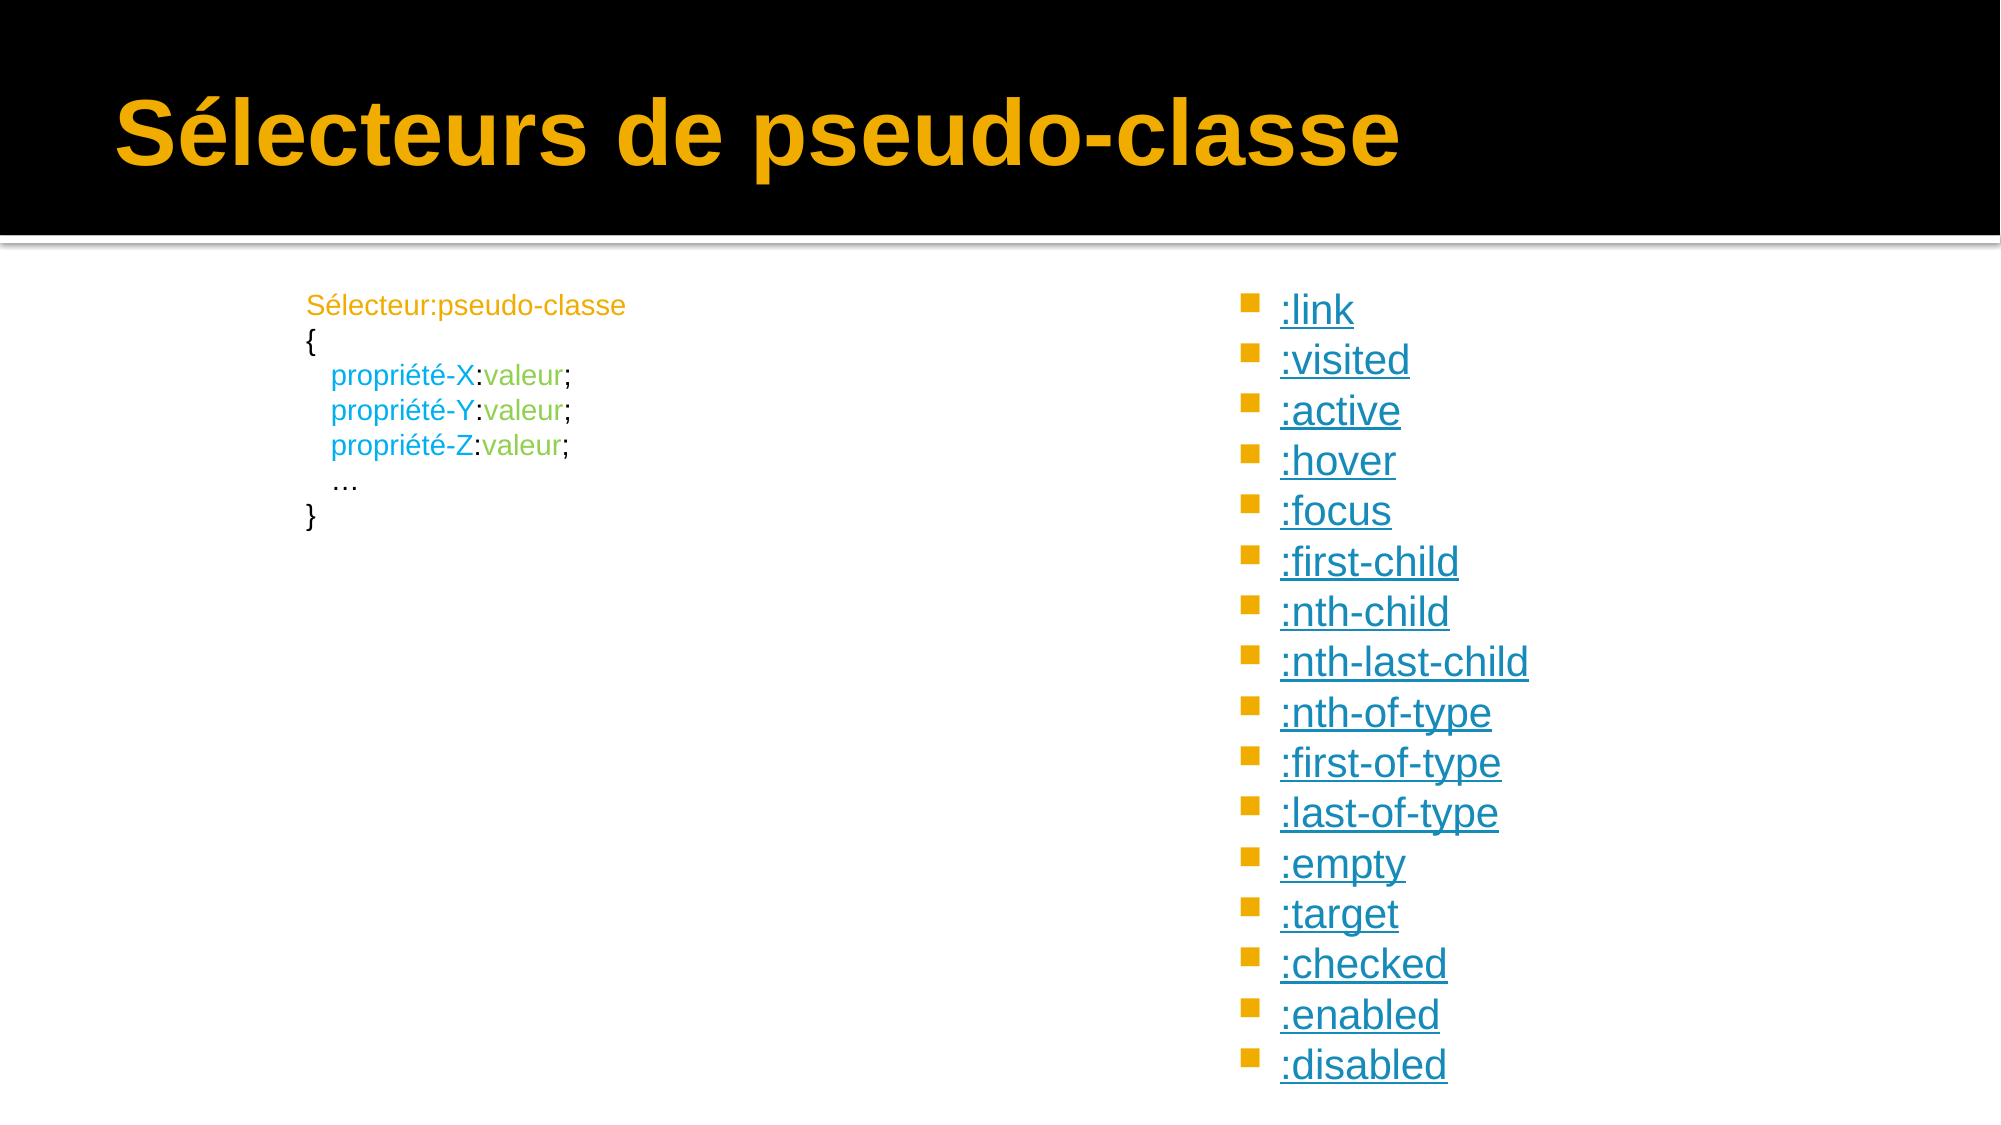

# Sélecteurs de pseudo-classe
:link
:visited
:active
:hover
:focus
:first-child
:nth-child
:nth-last-child
:nth-of-type
:first-of-type
:last-of-type
:empty
:target
:checked
:enabled
:disabled

Sélecteur:pseudo-classe
{
   propriété-X:valeur;
   propriété-Y:valeur;
   propriété-Z:valeur;
   …
}